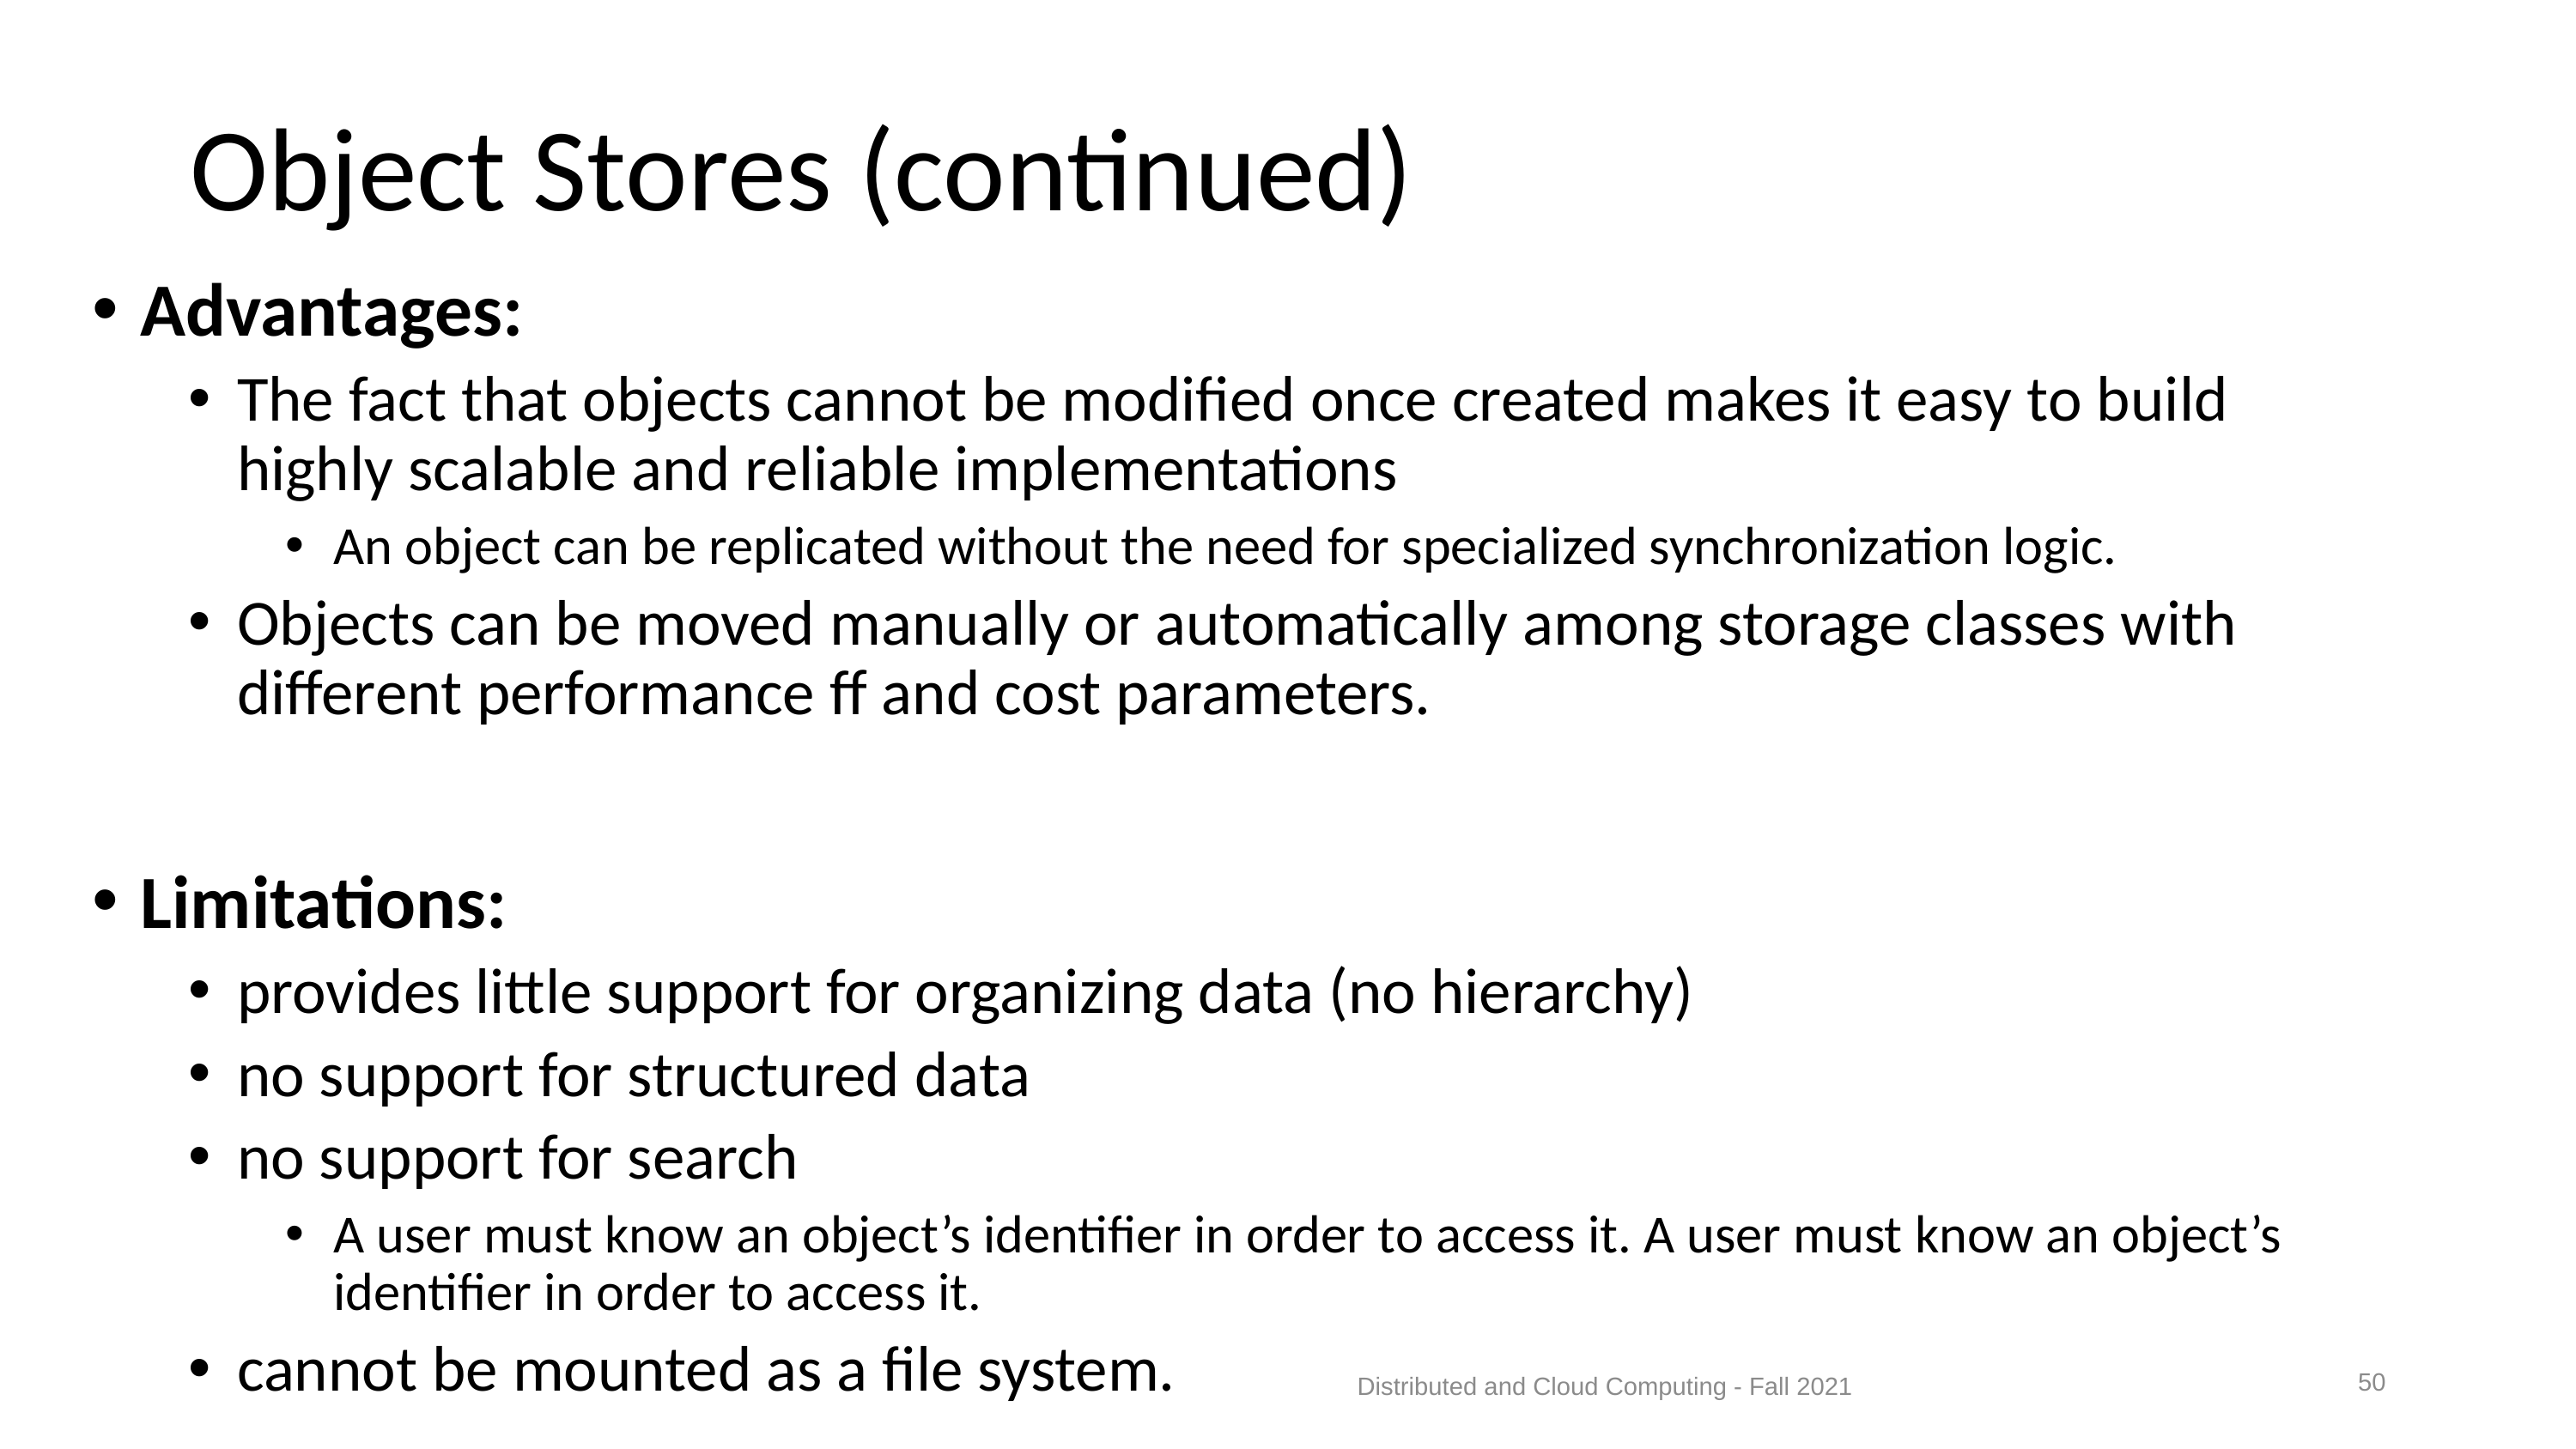

# Object Stores (continued)
Advantages:
The fact that objects cannot be modified once created makes it easy to build highly scalable and reliable implementations
An object can be replicated without the need for specialized synchronization logic.
Objects can be moved manually or automatically among storage classes with different performance ff and cost parameters.

Limitations:
provides little support for organizing data (no hierarchy)
no support for structured data
no support for search
A user must know an object’s identifier in order to access it. A user must know an object’s identifier in order to access it.
cannot be mounted as a file system.

50
Distributed and Cloud Computing - Fall 2021